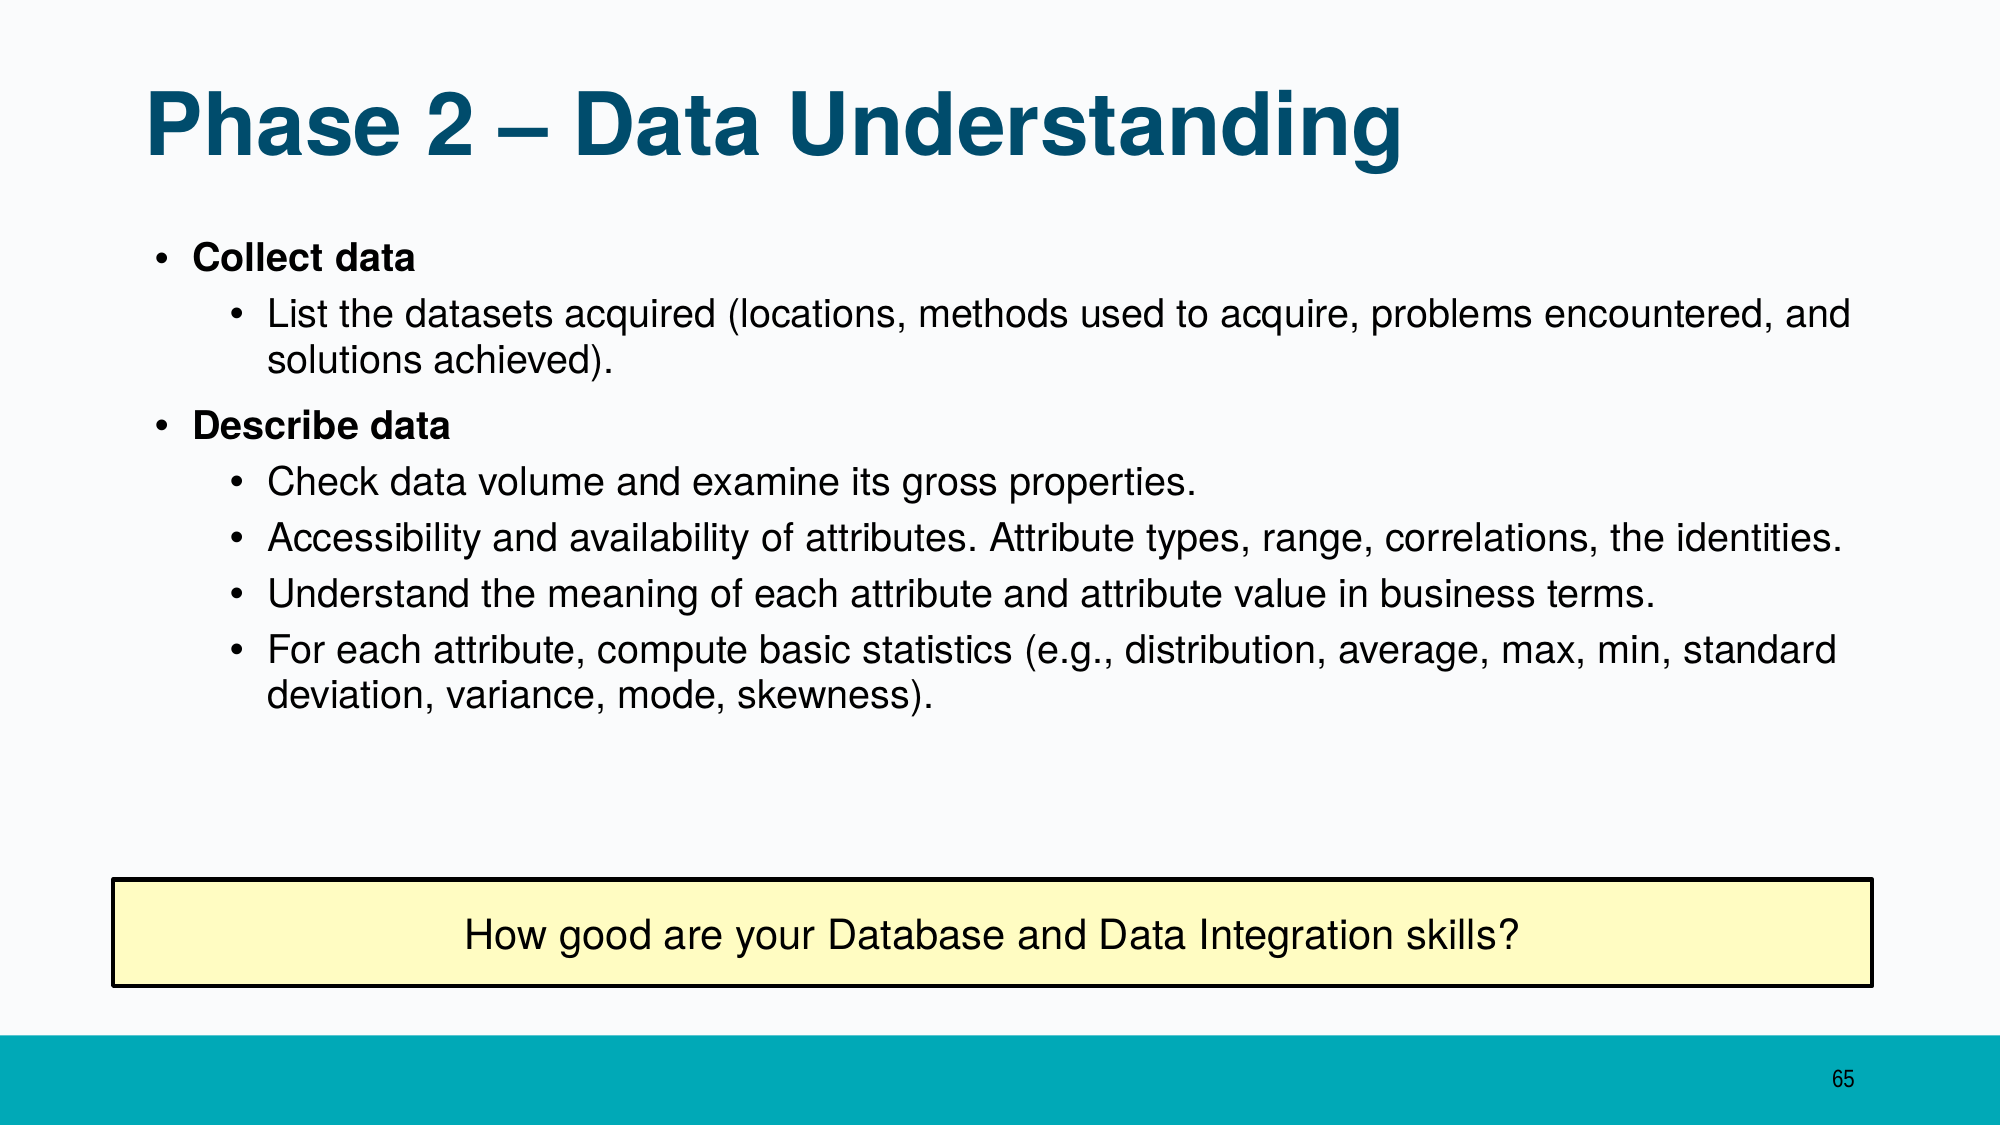

# Phase 2 – Data Understanding
Collect data
List the datasets acquired (locations, methods used to acquire, problems encountered, and solutions achieved).
Describe data
Check data volume and examine its gross properties.
Accessibility and availability of attributes. Attribute types, range, correlations, the identities.
Understand the meaning of each attribute and attribute value in business terms.
For each attribute, compute basic statistics (e.g., distribution, average, max, min, standard deviation, variance, mode, skewness).

How good are your Database and Data Integration skills?
65